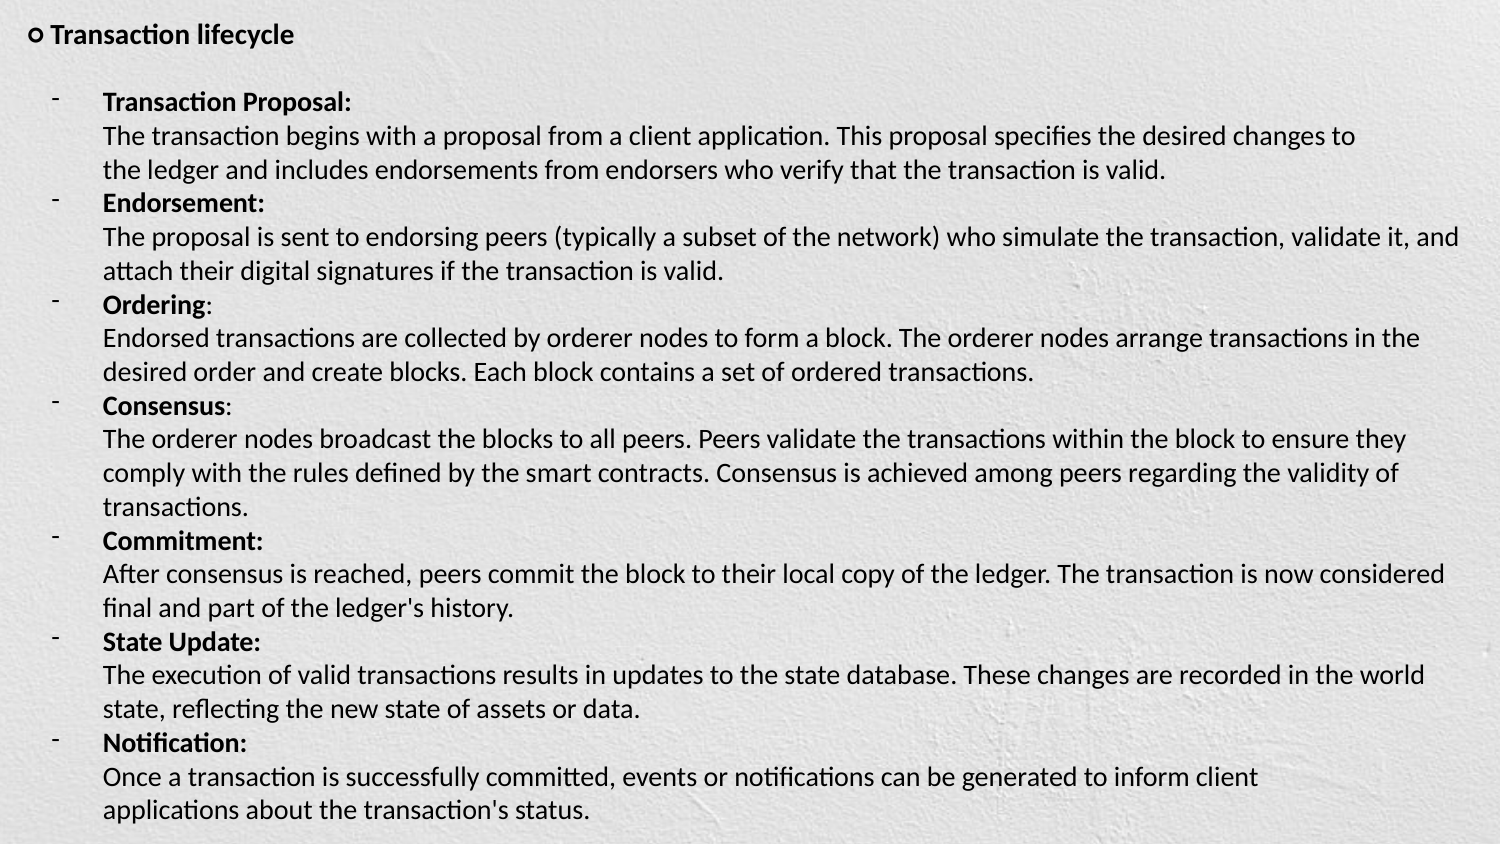

○ Transaction lifecycle

Transaction Proposal:
The transaction begins with a proposal from a client application. This proposal specifies the desired changes to
the ledger and includes endorsements from endorsers who verify that the transaction is valid.
Endorsement:
The proposal is sent to endorsing peers (typically a subset of the network) who simulate the transaction, validate it, and attach their digital signatures if the transaction is valid.
Ordering:
Endorsed transactions are collected by orderer nodes to form a block. The orderer nodes arrange transactions in the desired order and create blocks. Each block contains a set of ordered transactions.
Consensus:
The orderer nodes broadcast the blocks to all peers. Peers validate the transactions within the block to ensure they comply with the rules defined by the smart contracts. Consensus is achieved among peers regarding the validity of transactions.
Commitment:
After consensus is reached, peers commit the block to their local copy of the ledger. The transaction is now considered final and part of the ledger's history.
State Update:
The execution of valid transactions results in updates to the state database. These changes are recorded in the world state, reflecting the new state of assets or data.
Notification:
Once a transaction is successfully committed, events or notifications can be generated to inform client
applications about the transaction's status.